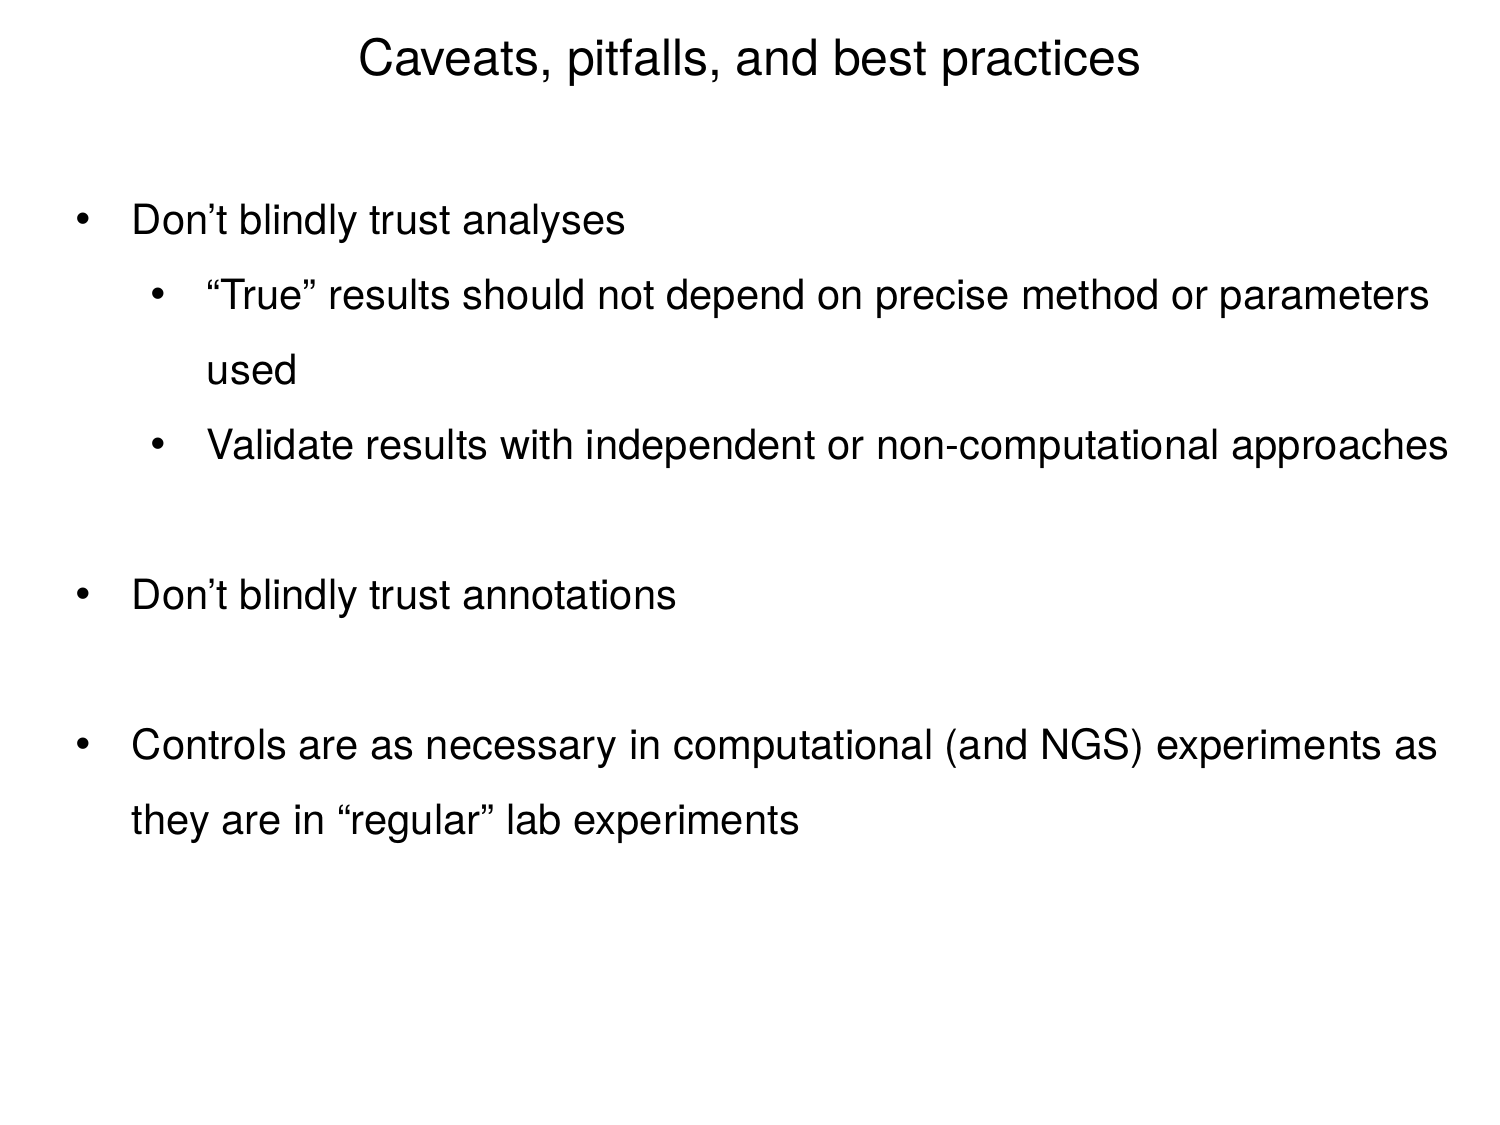

Caveats, pitfalls, and best practices
Don’t blindly trust analyses
“True” results should not depend on precise method or parameters used
Validate results with independent or non-computational approaches

Don’t blindly trust annotations

Controls are as necessary in computational (and NGS) experiments as they are in “regular” lab experiments